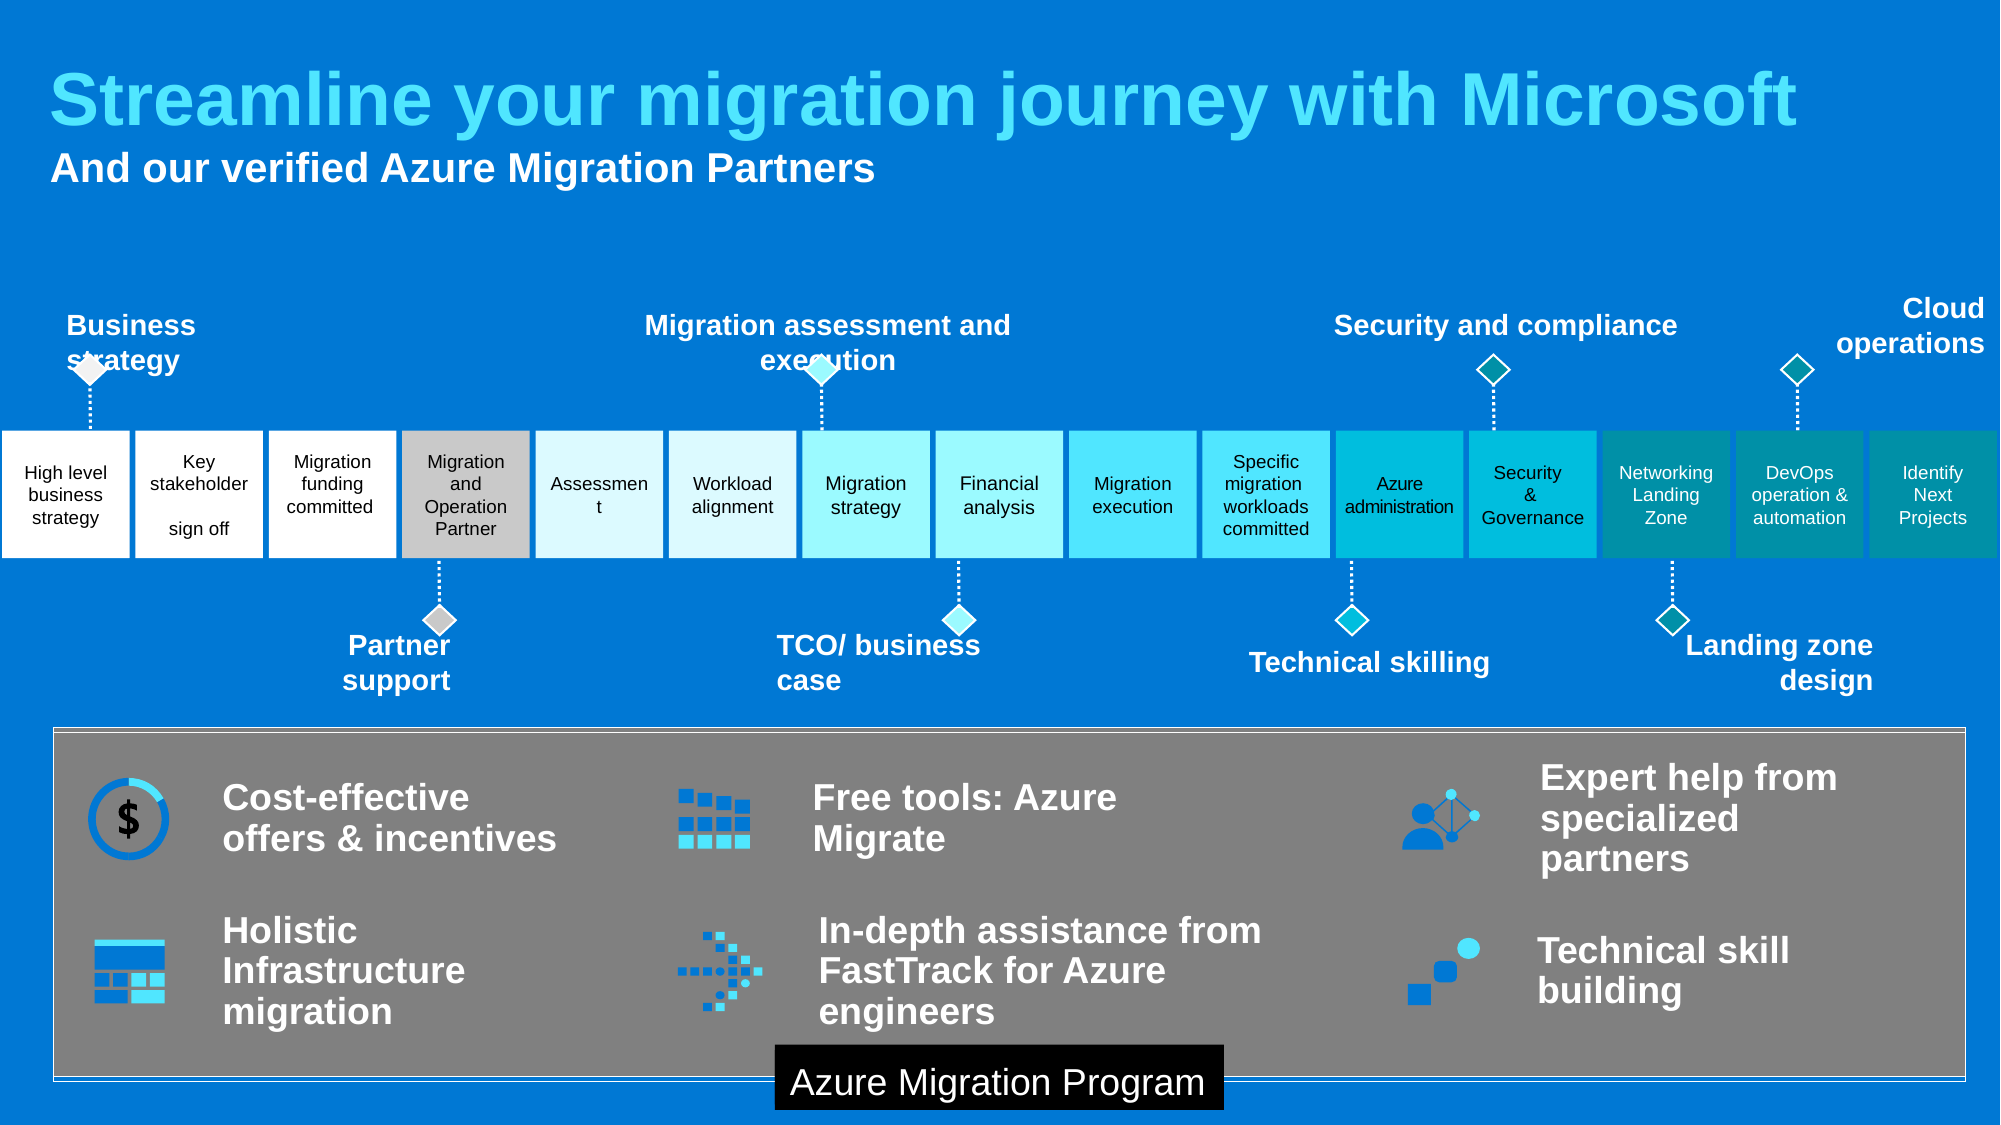

# Streamline your migration journey with Microsoft And our verified Azure Migration Partners
Cloud operations
Business strategy
Migration assessment and execution
Security and compliance

High level business strategy
Key stakeholder
sign off
Migration funding committed

Migration and Operation Partner
Assessment
Workload alignment
Migration strategy
Financial analysis
Migration execution
Specific migration
workloads committed
Azure administration
Security
&
Governance
Networking Landing Zone
Identify Next Projects
DevOps operation & automation

Text
Text
Text
Text
Text
Text
Text
Text
Text
Text
Text
Text
Text
Text
Text
Text
Text
Text
Text
Text
Text
Text
Text
Text
Text
Text
Text
Text
Text
Text
Text
Text
Text
Text
Text
Text
Text
Text
Text
Text
Text
Text
Text
Text

Partner support
Landing zone design
Technical skilling
TCO/ business case

Cost-effective offers & incentives

Free tools: Azure Migrate

Expert help from specialized partners

Cost-effective offers & incentives

Free tools: Azure Migrate

Expert help from specialized partners

Holistic Infrastructure migration

In-depth assistance from FastTrack for Azure engineers

Technical skill building

Holistic Infrastructure migration

In-depth assistance from FastTrack for Azure engineers

Technical skill building

Azure Migration Program
Azure Migration Program
Discovery and assessment